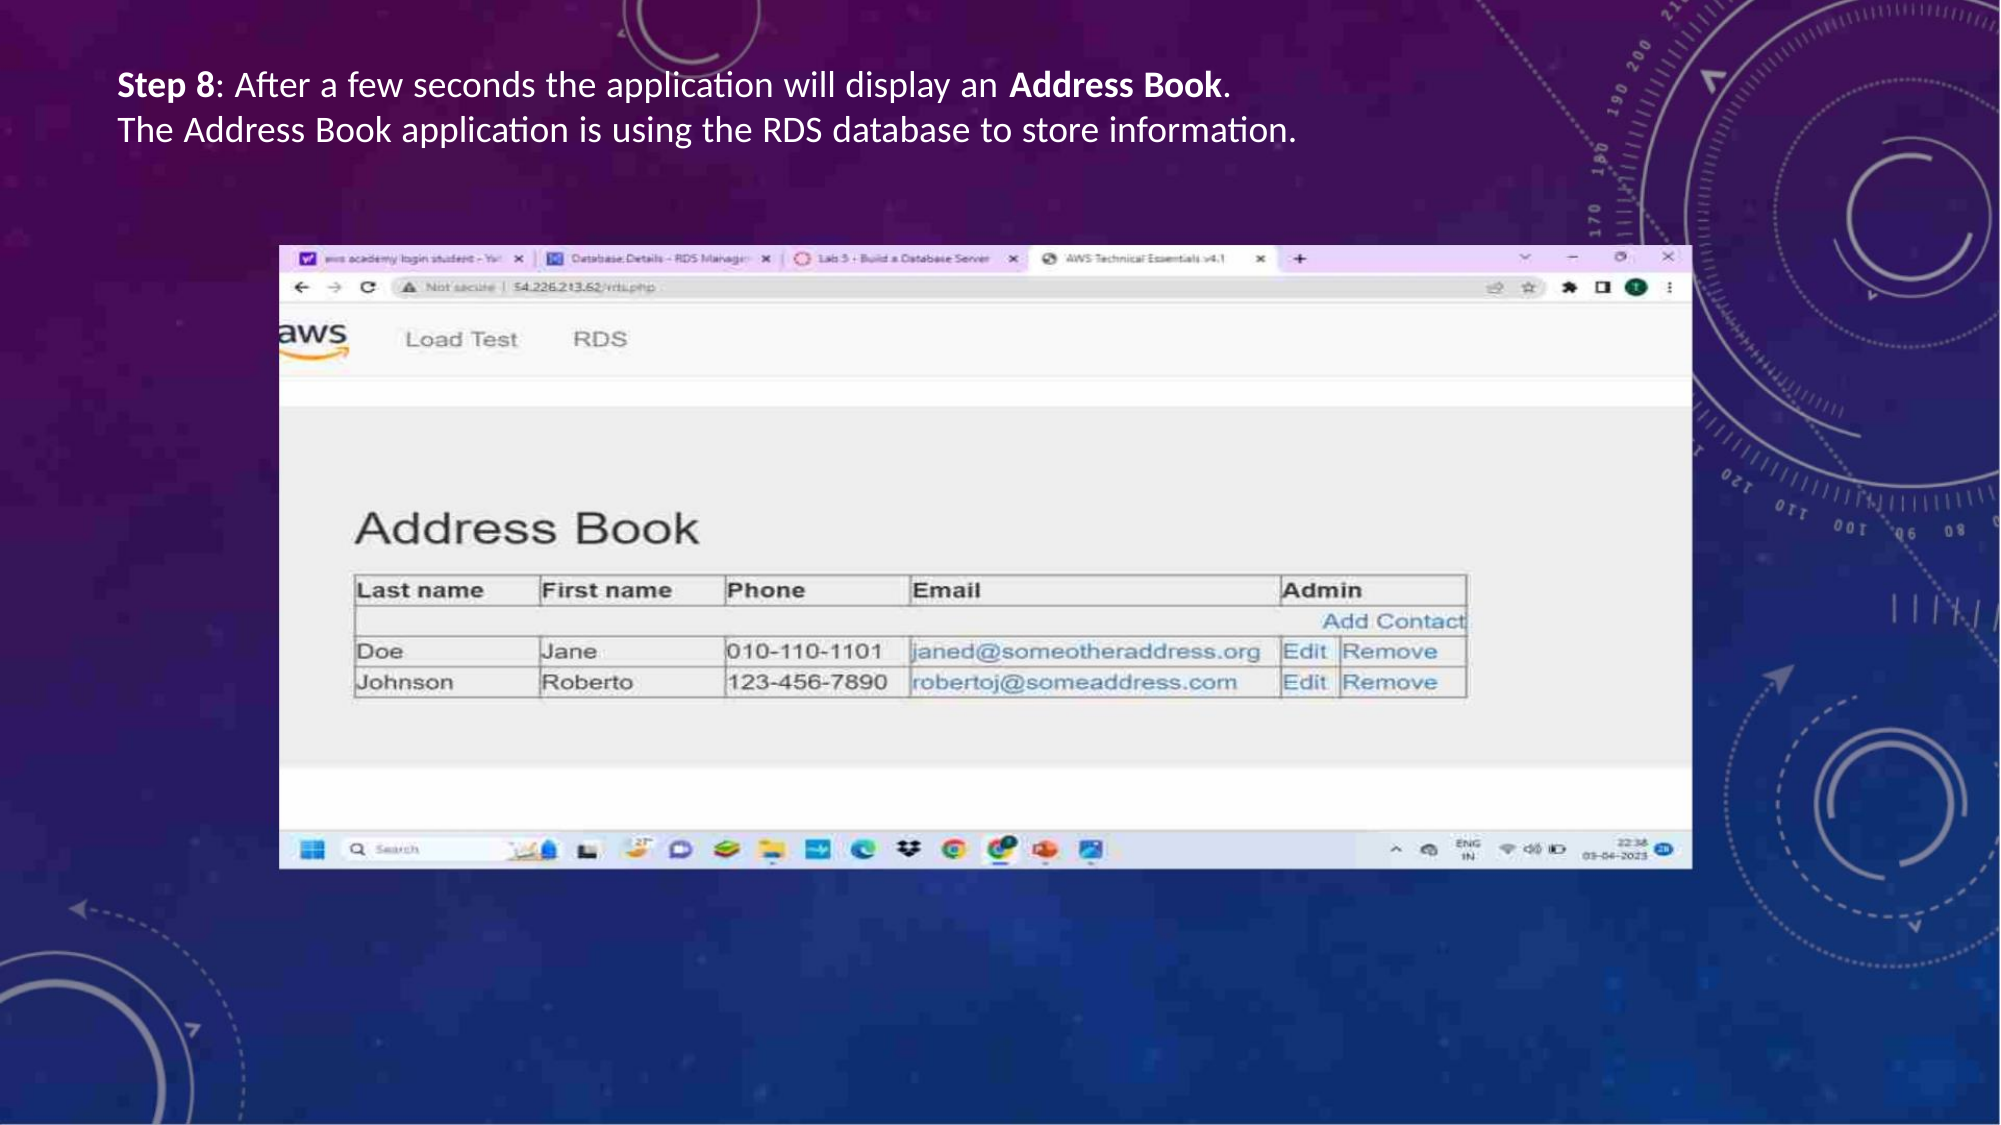

Step 8: After a few seconds the application will display an Address Book.
The Address Book application is using the RDS database to store information.